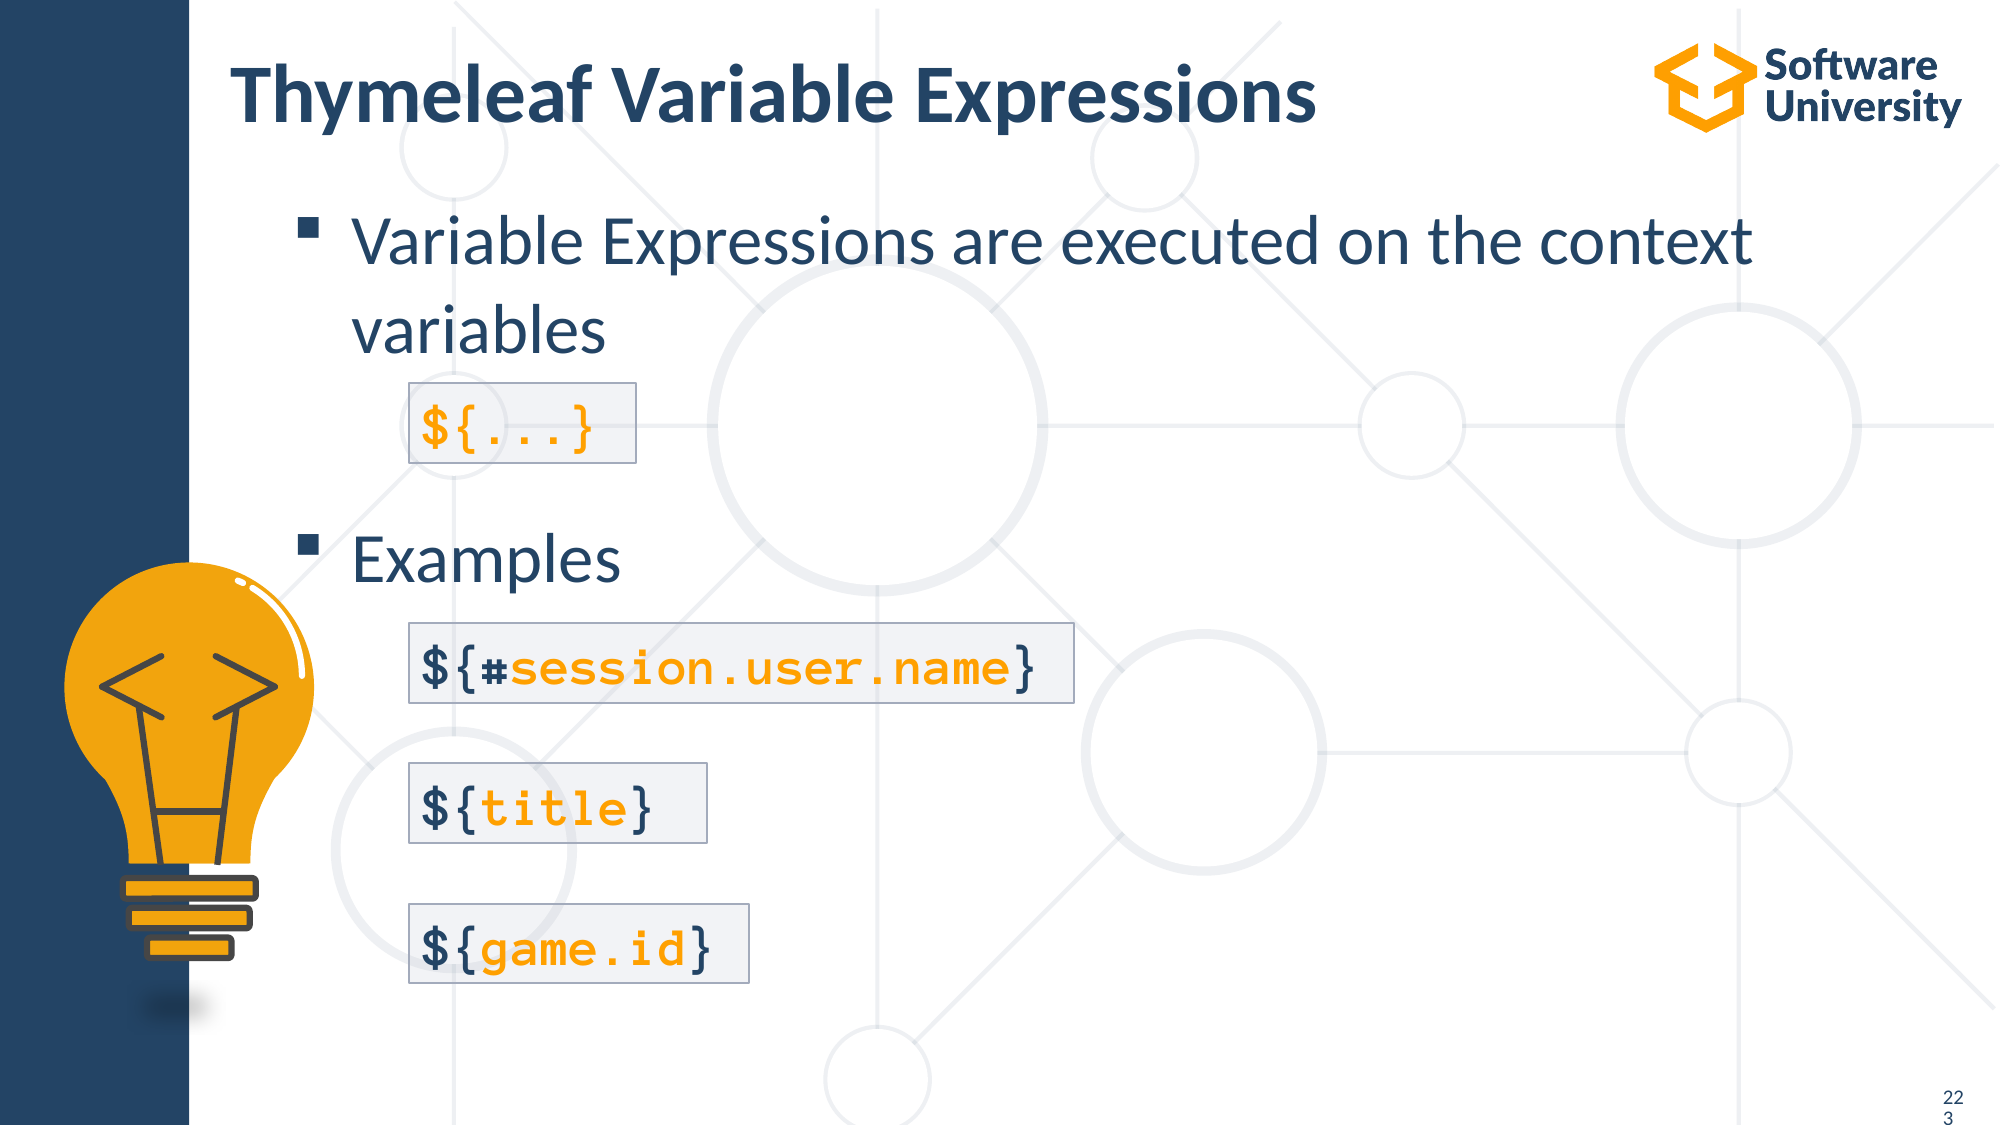

# Thymeleaf Variable Expressions
Variable Expressions are executed on the context variables

Examples

${...}
${#session.user.name}
${title}
${game.id}
223